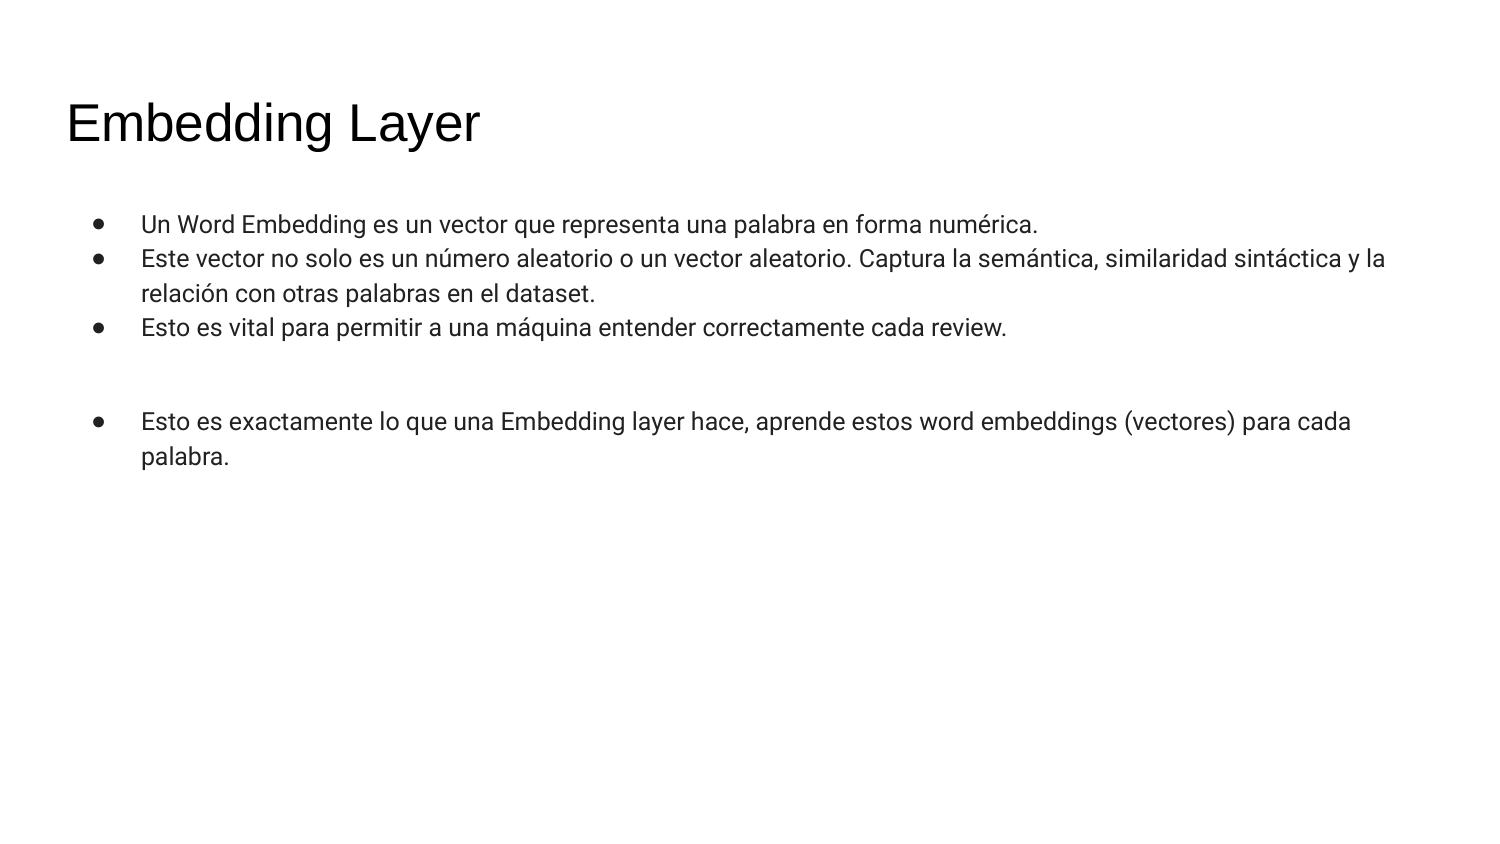

# Embedding Layer
Un Word Embedding es un vector que representa una palabra en forma numérica.
Este vector no solo es un número aleatorio o un vector aleatorio. Captura la semántica, similaridad sintáctica y la relación con otras palabras en el dataset.
Esto es vital para permitir a una máquina entender correctamente cada review.

Esto es exactamente lo que una Embedding layer hace, aprende estos word embeddings (vectores) para cada palabra.